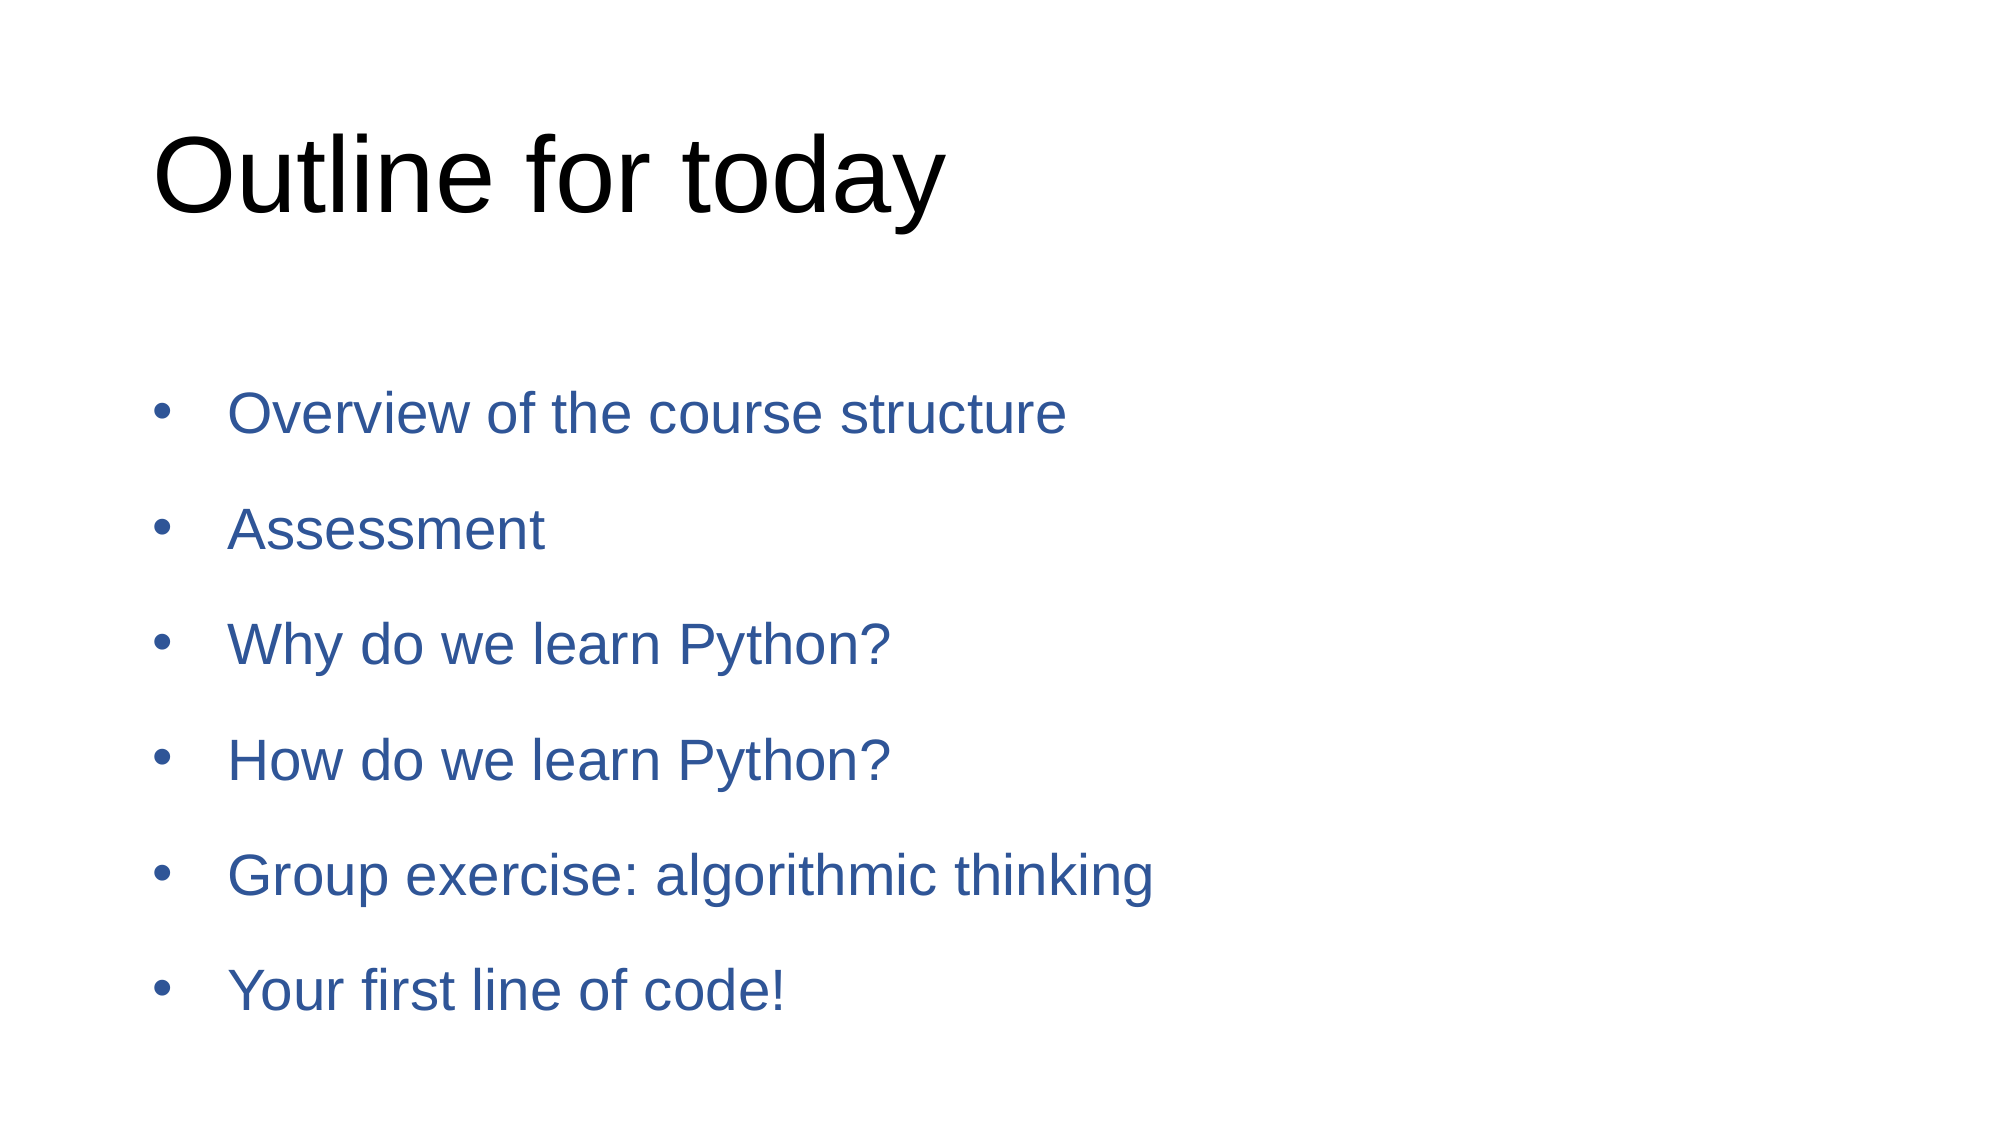

# Outline for today
Overview of the course structure
Assessment
Why do we learn Python?
How do we learn Python?
Group exercise: algorithmic thinking
Your first line of code!